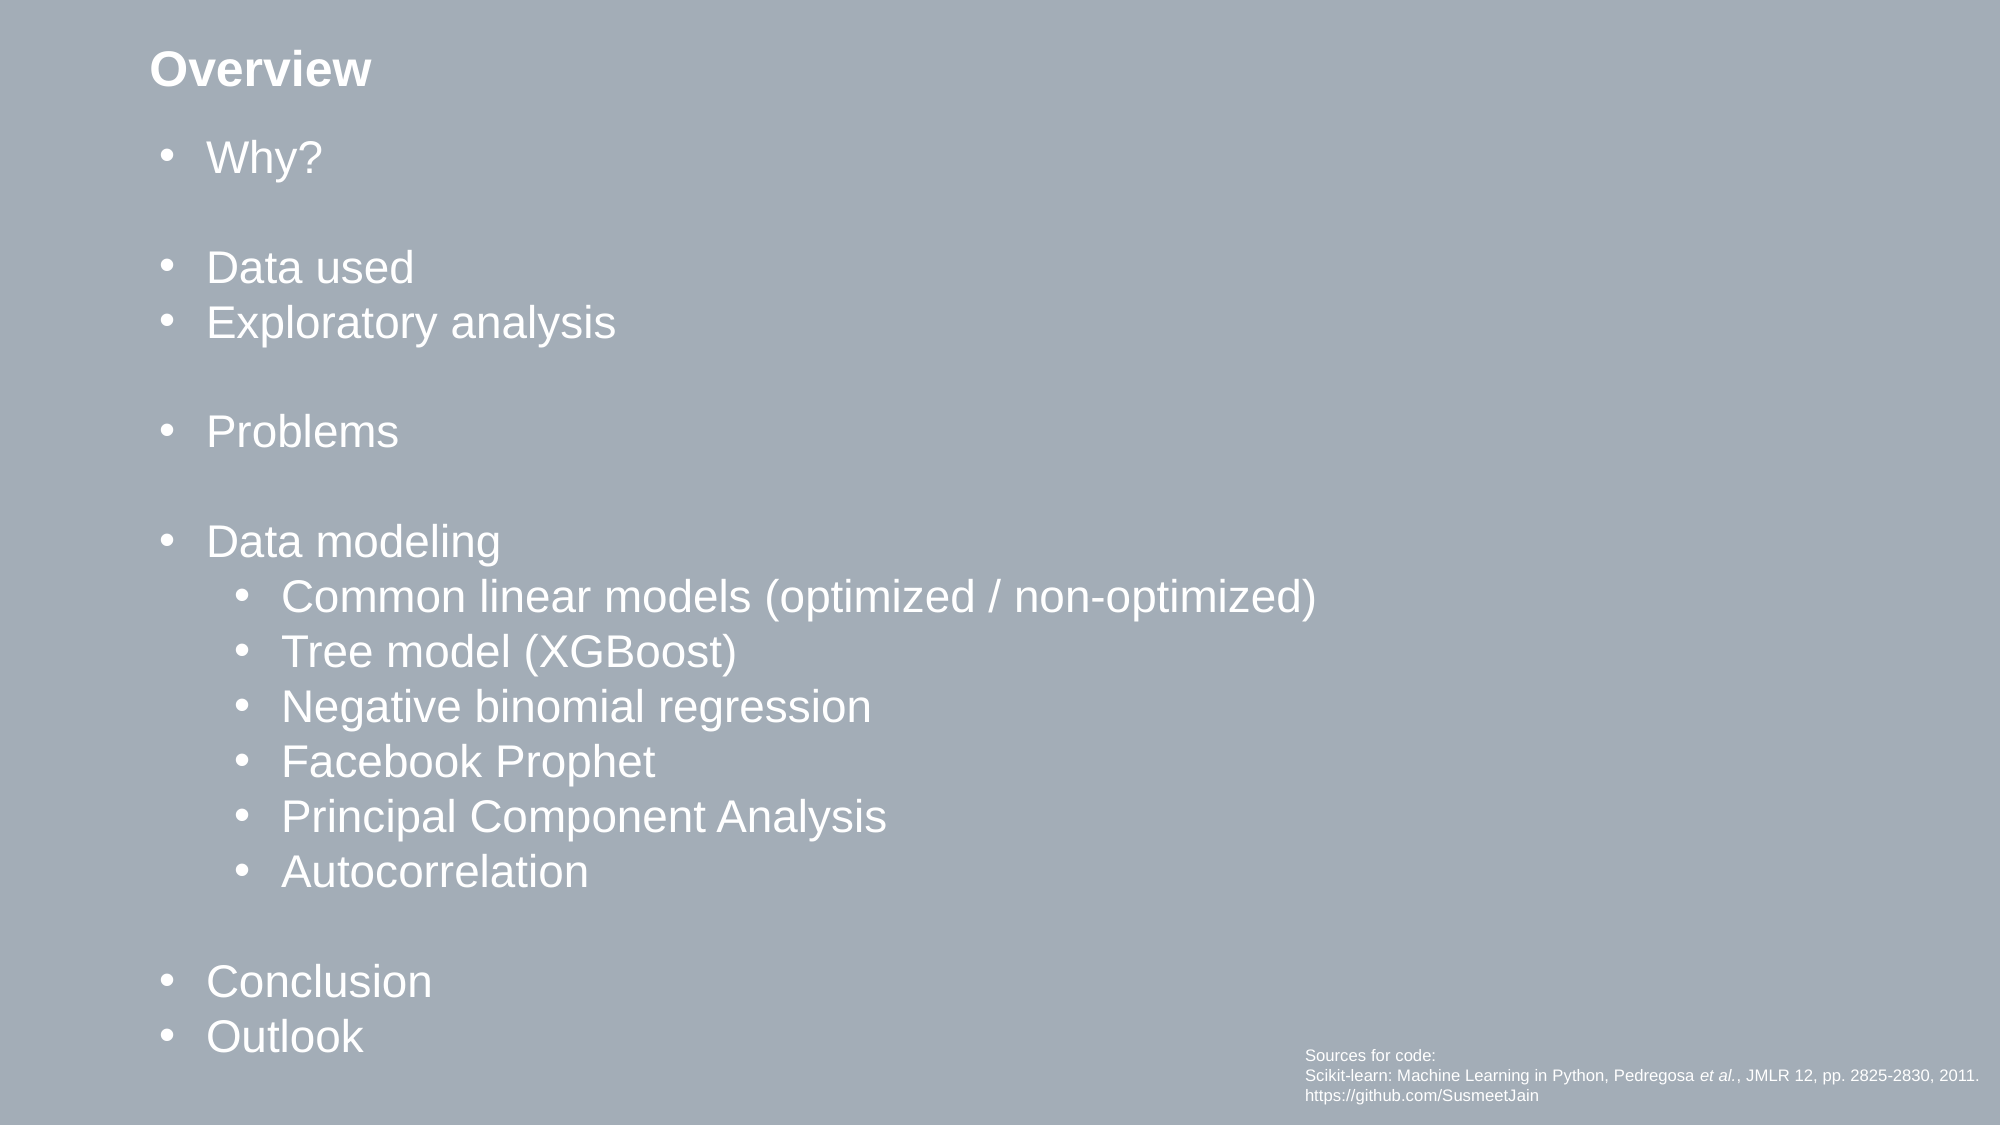

# Overview
Why?

Data used
Exploratory analysis

Problems

Data modeling
Common linear models (optimized / non-optimized)
Tree model (XGBoost)
Negative binomial regression
Facebook Prophet
Principal Component Analysis
Autocorrelation

Conclusion
Outlook
Sources for code:
Scikit-learn: Machine Learning in Python, Pedregosa et al., JMLR 12, pp. 2825-2830, 2011.
https://github.com/SusmeetJain